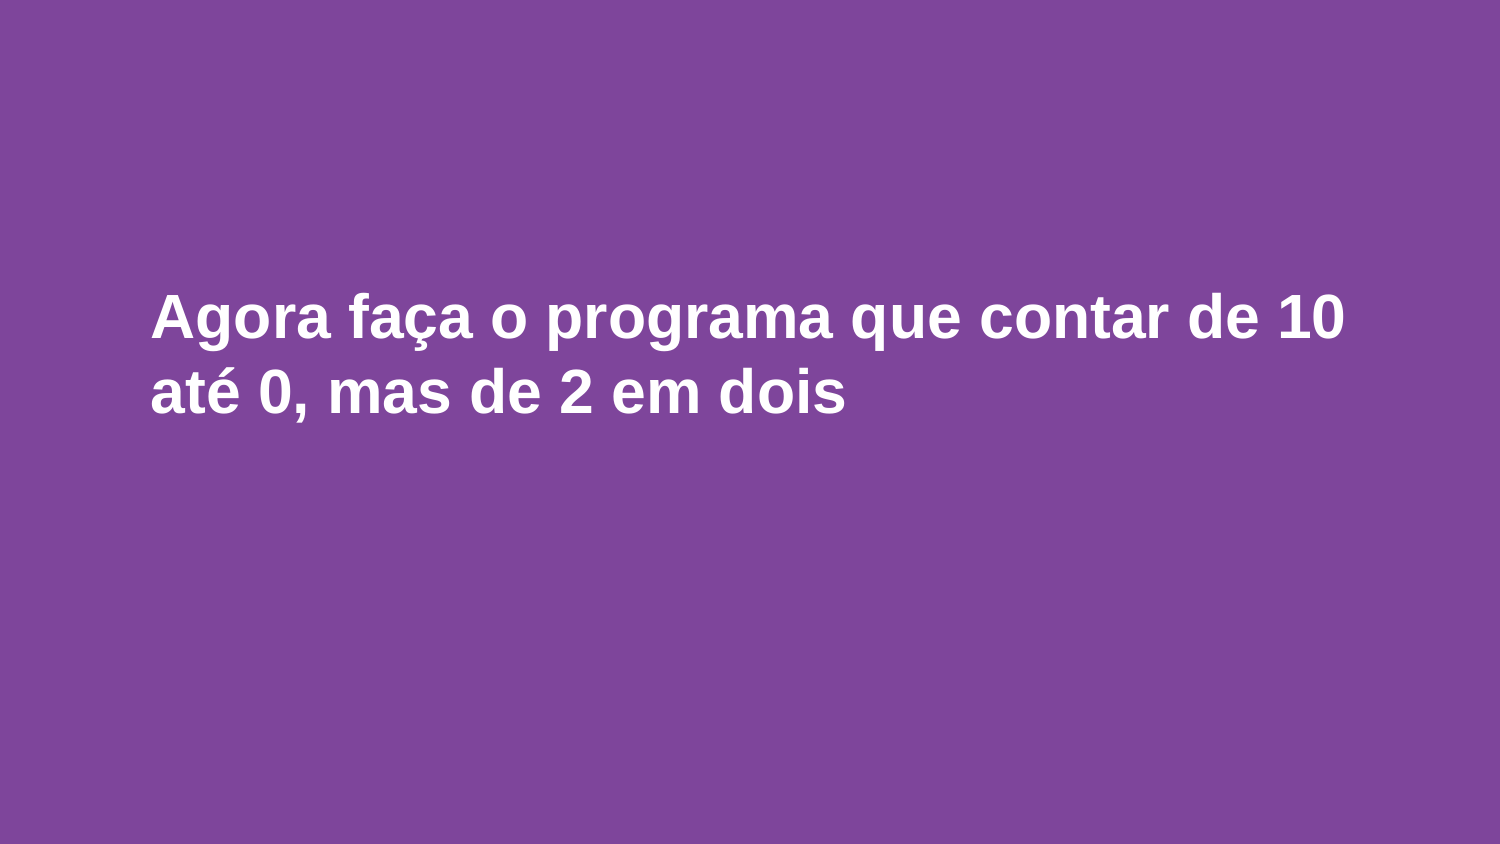

Agora faça o programa que contar de 10 até 0, mas de 2 em dois